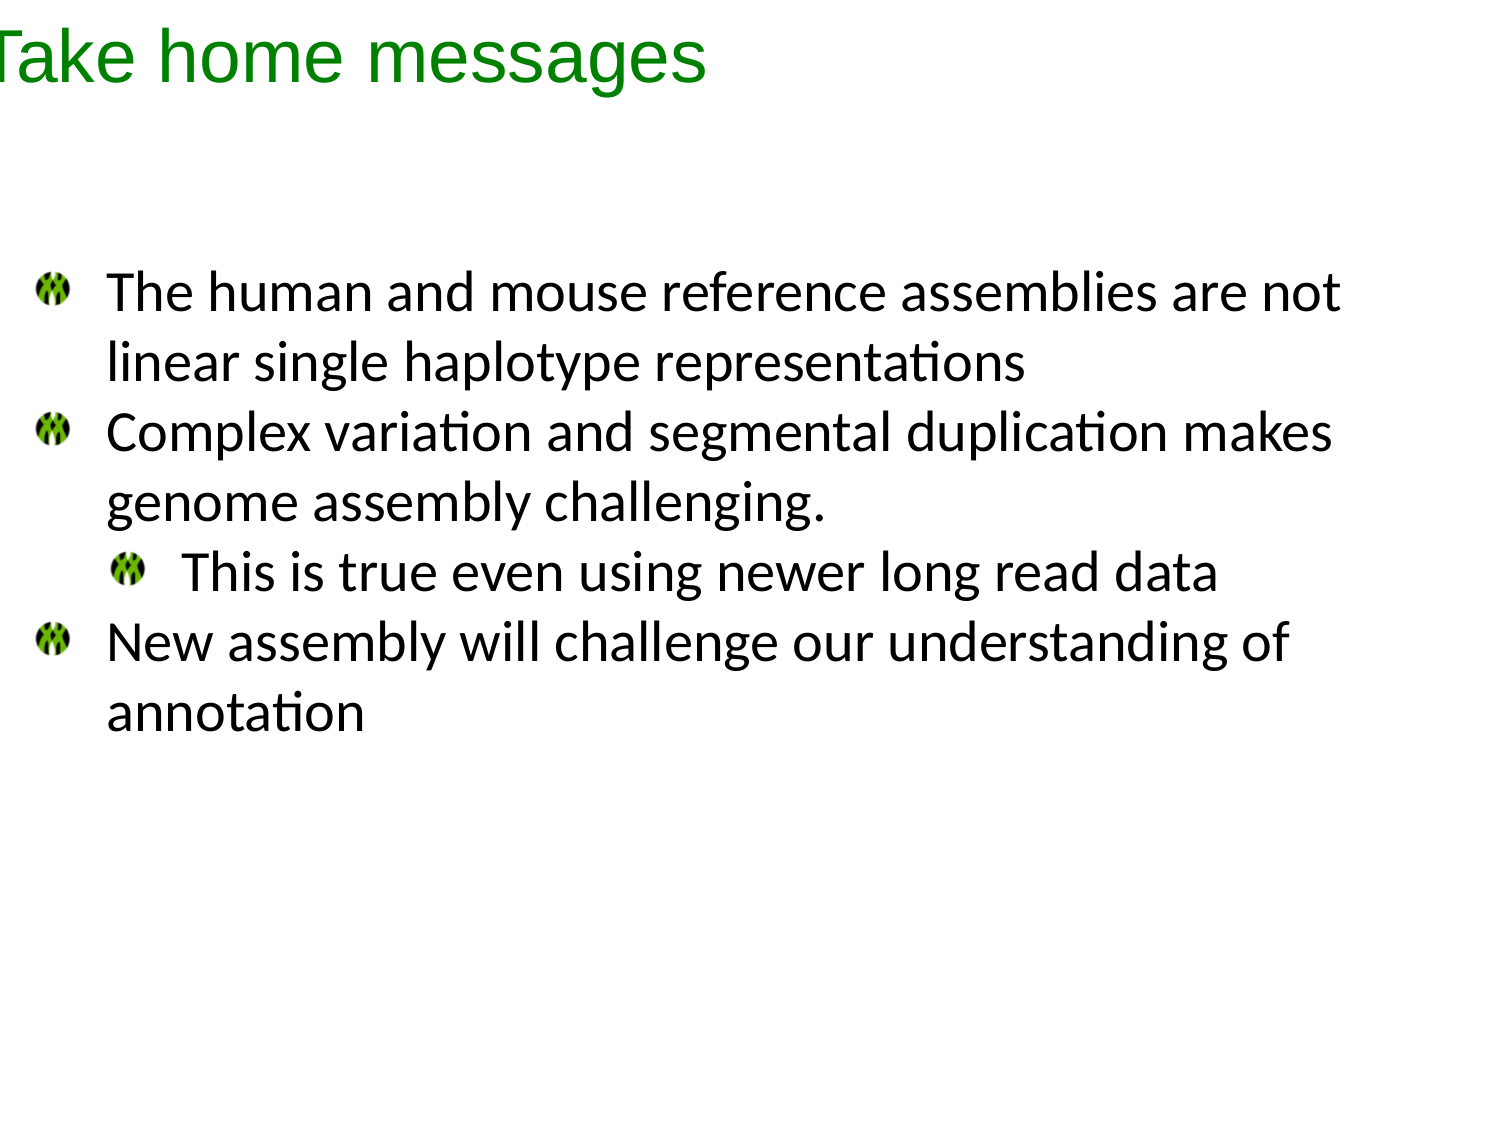

Take home messages
The human and mouse reference assemblies are not
linear single haplotype representations
Complex variation and segmental duplication makes
genome assembly challenging.
This is true even using newer long read data
New assembly will challenge our understanding of
annotation